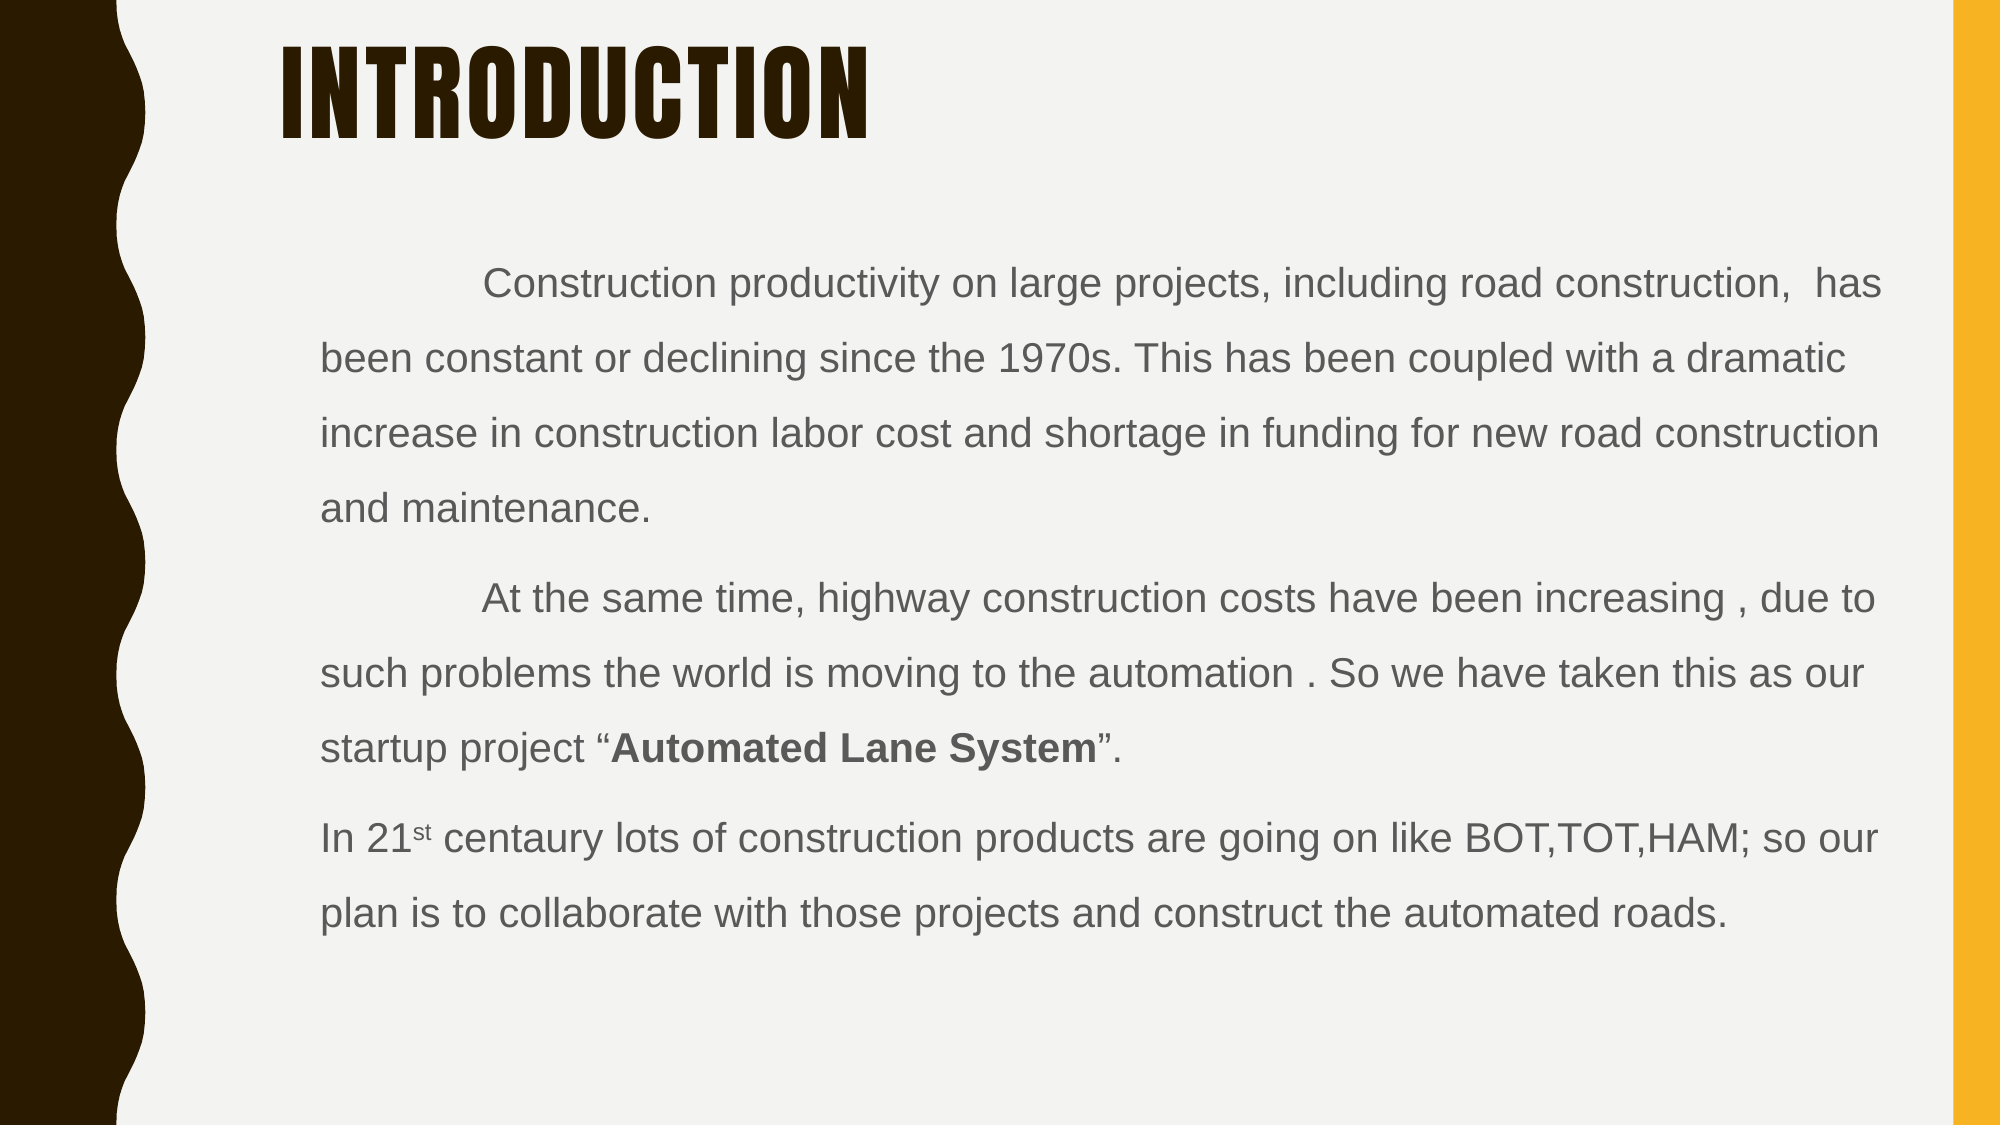

# Introduction
	 Construction productivity on large projects, including road construction,  has been constant or declining since the 1970s. This has been coupled with a dramatic increase in construction labor cost and shortage in funding for new road construction and maintenance.
	 At the same time, highway construction costs have been increasing , due to such problems the world is moving to the automation . So we have taken this as our startup project “Automated Lane System”.
In 21st centaury lots of construction products are going on like BOT,TOT,HAM; so our plan is to collaborate with those projects and construct the automated roads.